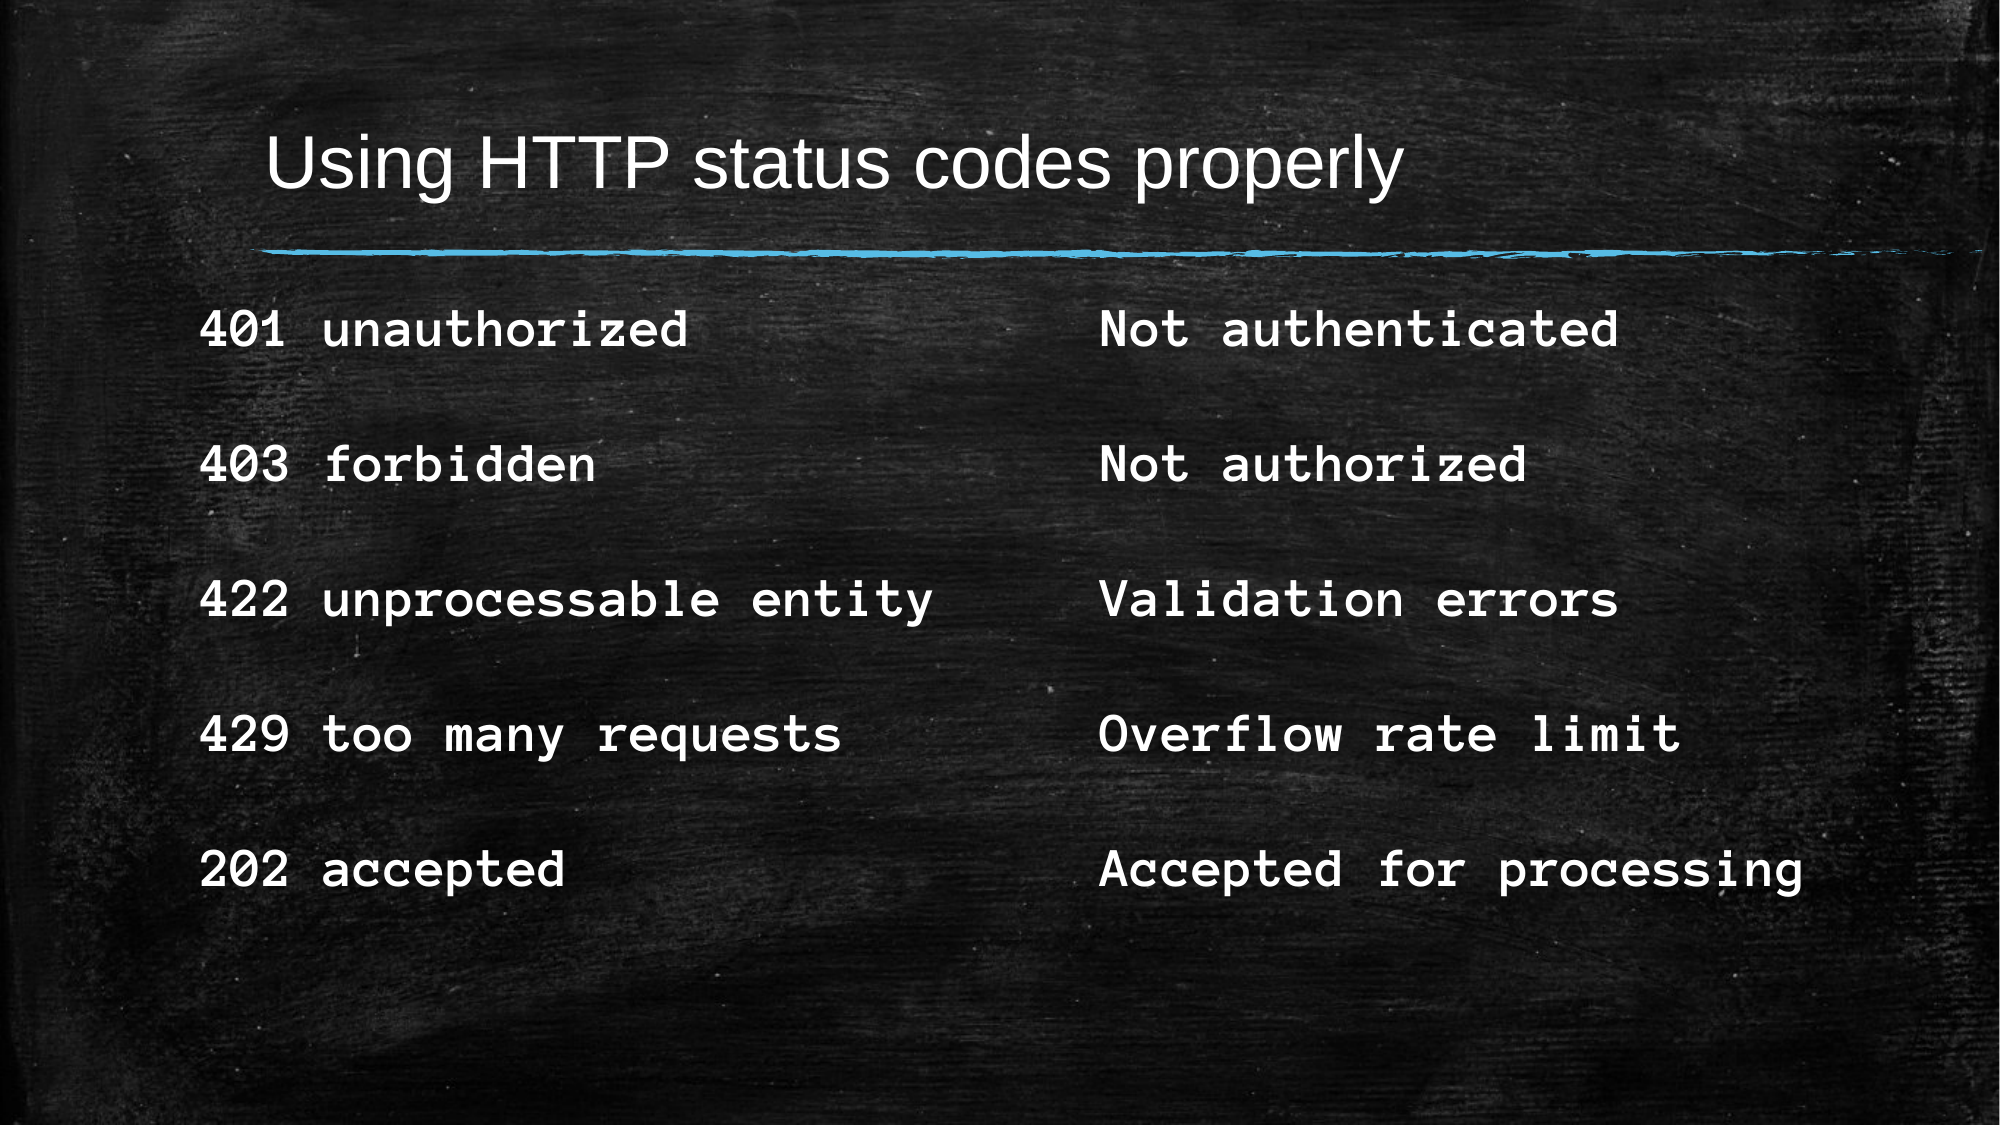

# Using HTTP status codes properly
401 unauthorized			Not authenticated
403 forbidden				Not authorized
422 unprocessable entity		Validation errors
429 too many requests	 	Overflow rate limit

202 accepted				Accepted for processing